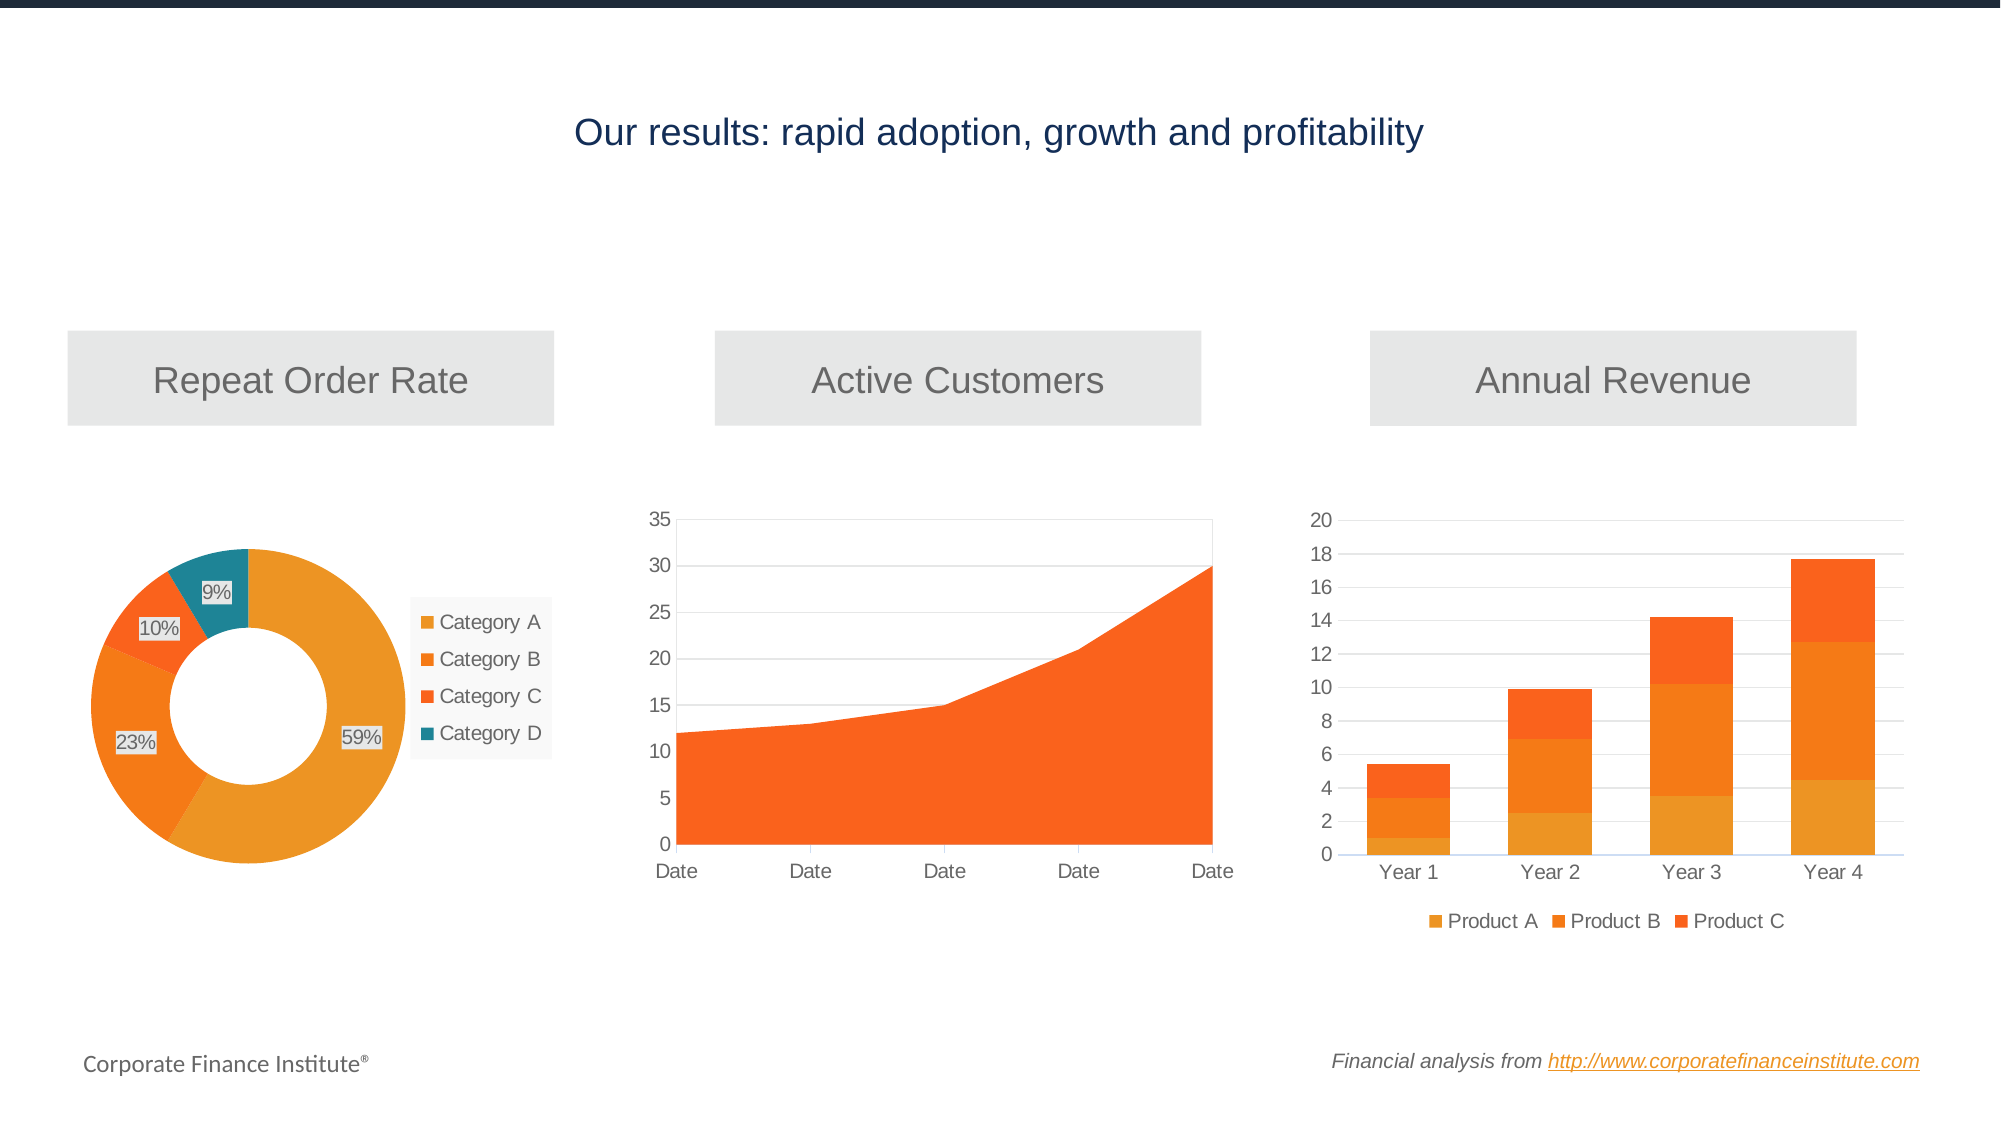

Our results: rapid adoption, growth and profitability
Repeat Order Rate
Active Customers
Annual Revenue

### Chart

| Category | Sales |
|---|---|
| Category A | 8.2 |
| Category B | 3.2 |
| Category C | 1.4 |
| Category D | 1.2 |

### Chart

| Category | Active Customers |
|---|---|
| Date | 12.0 |
| Date | 13.0 |
| Date | 15.0 |
| Date | 21.0 |
| Date | 30.0 |

### Chart

| Category | Product A | Product B | Product C |
|---|---|---|---|
| Year 1 | 1.0 | 2.4 | 2.0 |
| Year 2 | 2.5 | 4.4 | 3.0 |
| Year 3 | 3.5 | 6.7 | 4.0 |
| Year 4 | 4.5 | 8.2 | 5.0 |
Financial analysis from http://www.corporatefinanceinstitute.com